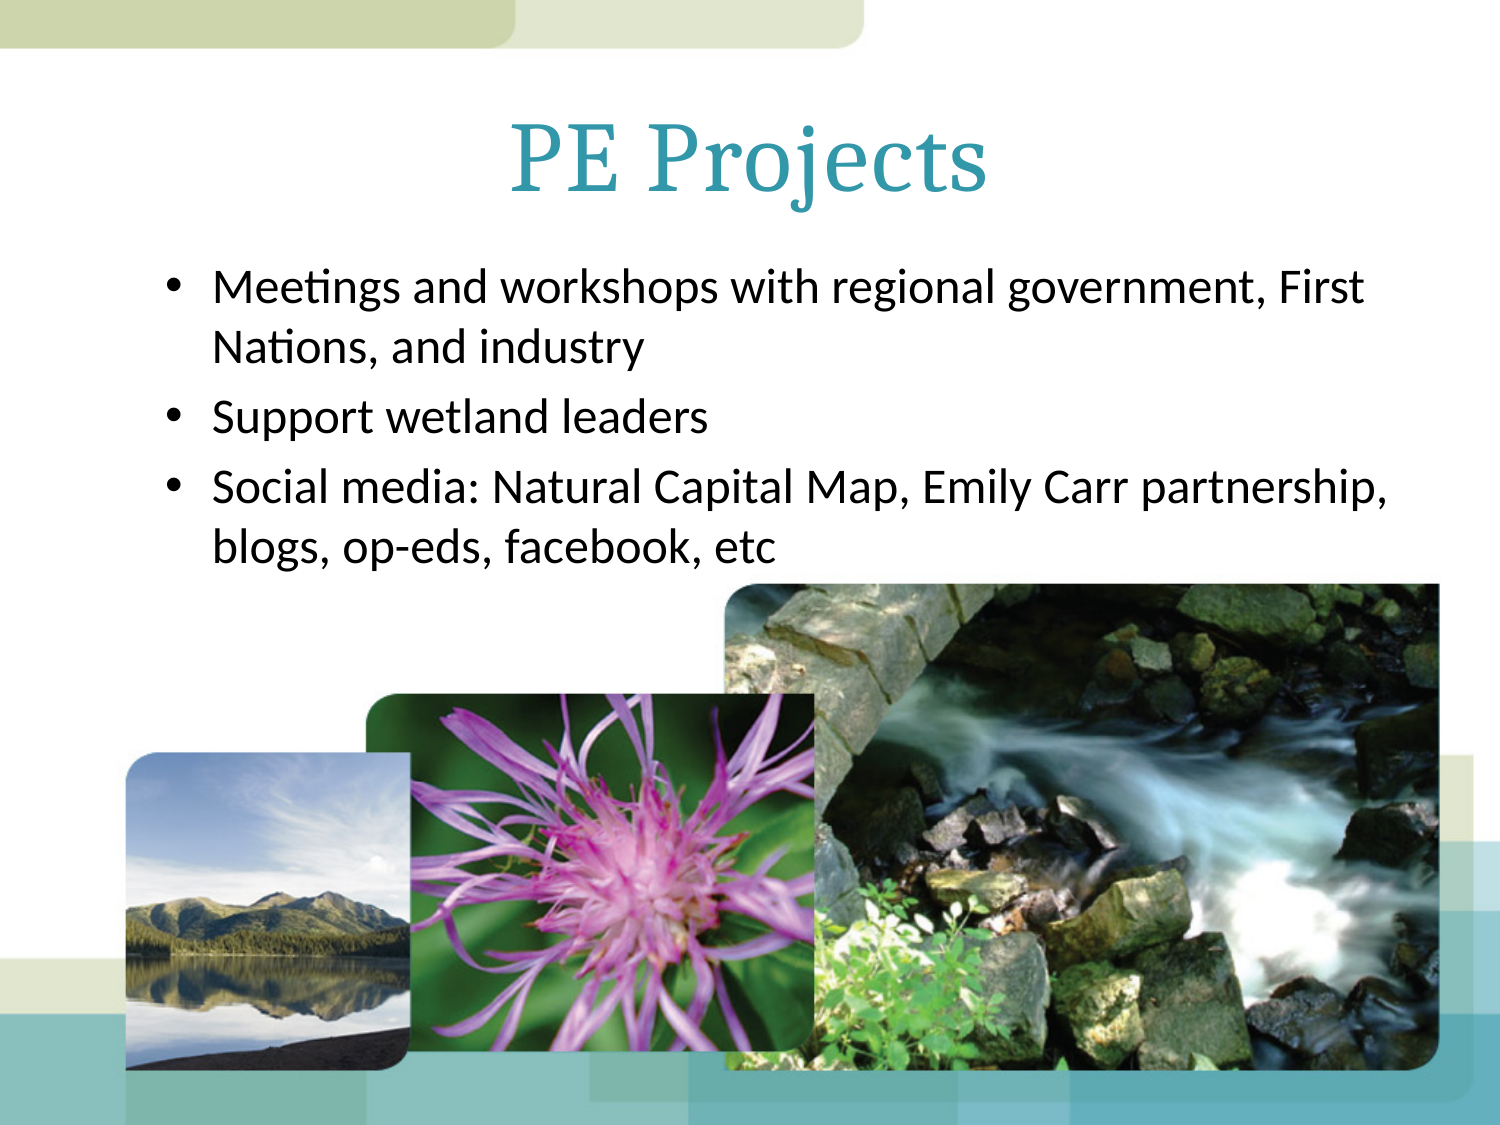

# PE Projects
Meetings and workshops with regional government, First Nations, and industry
Support wetland leaders
Social media: Natural Capital Map, Emily Carr partnership, blogs, op-eds, facebook, etc